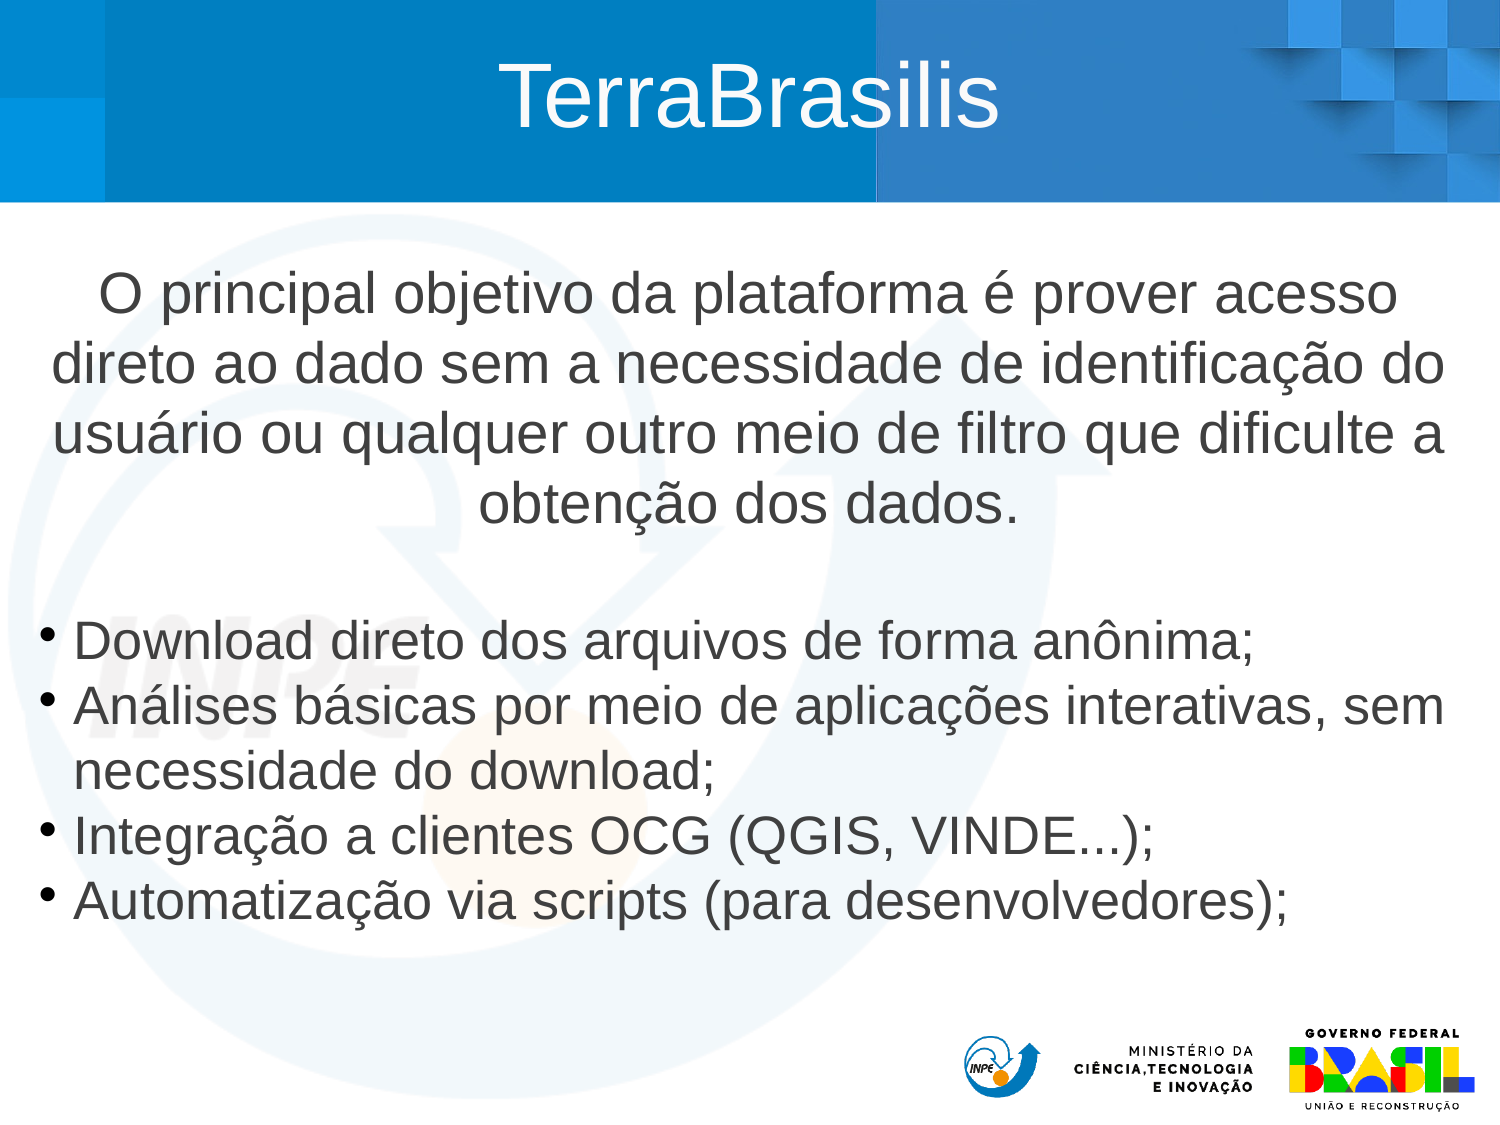

TerraBrasilis
O principal objetivo da plataforma é prover acesso direto ao dado sem a necessidade de identificação do usuário ou qualquer outro meio de filtro que dificulte a obtenção dos dados.

Download direto dos arquivos de forma anônima;
Análises básicas por meio de aplicações interativas, sem necessidade do download;
Integração a clientes OCG (QGIS, VINDE...);
Automatização via scripts (para desenvolvedores);